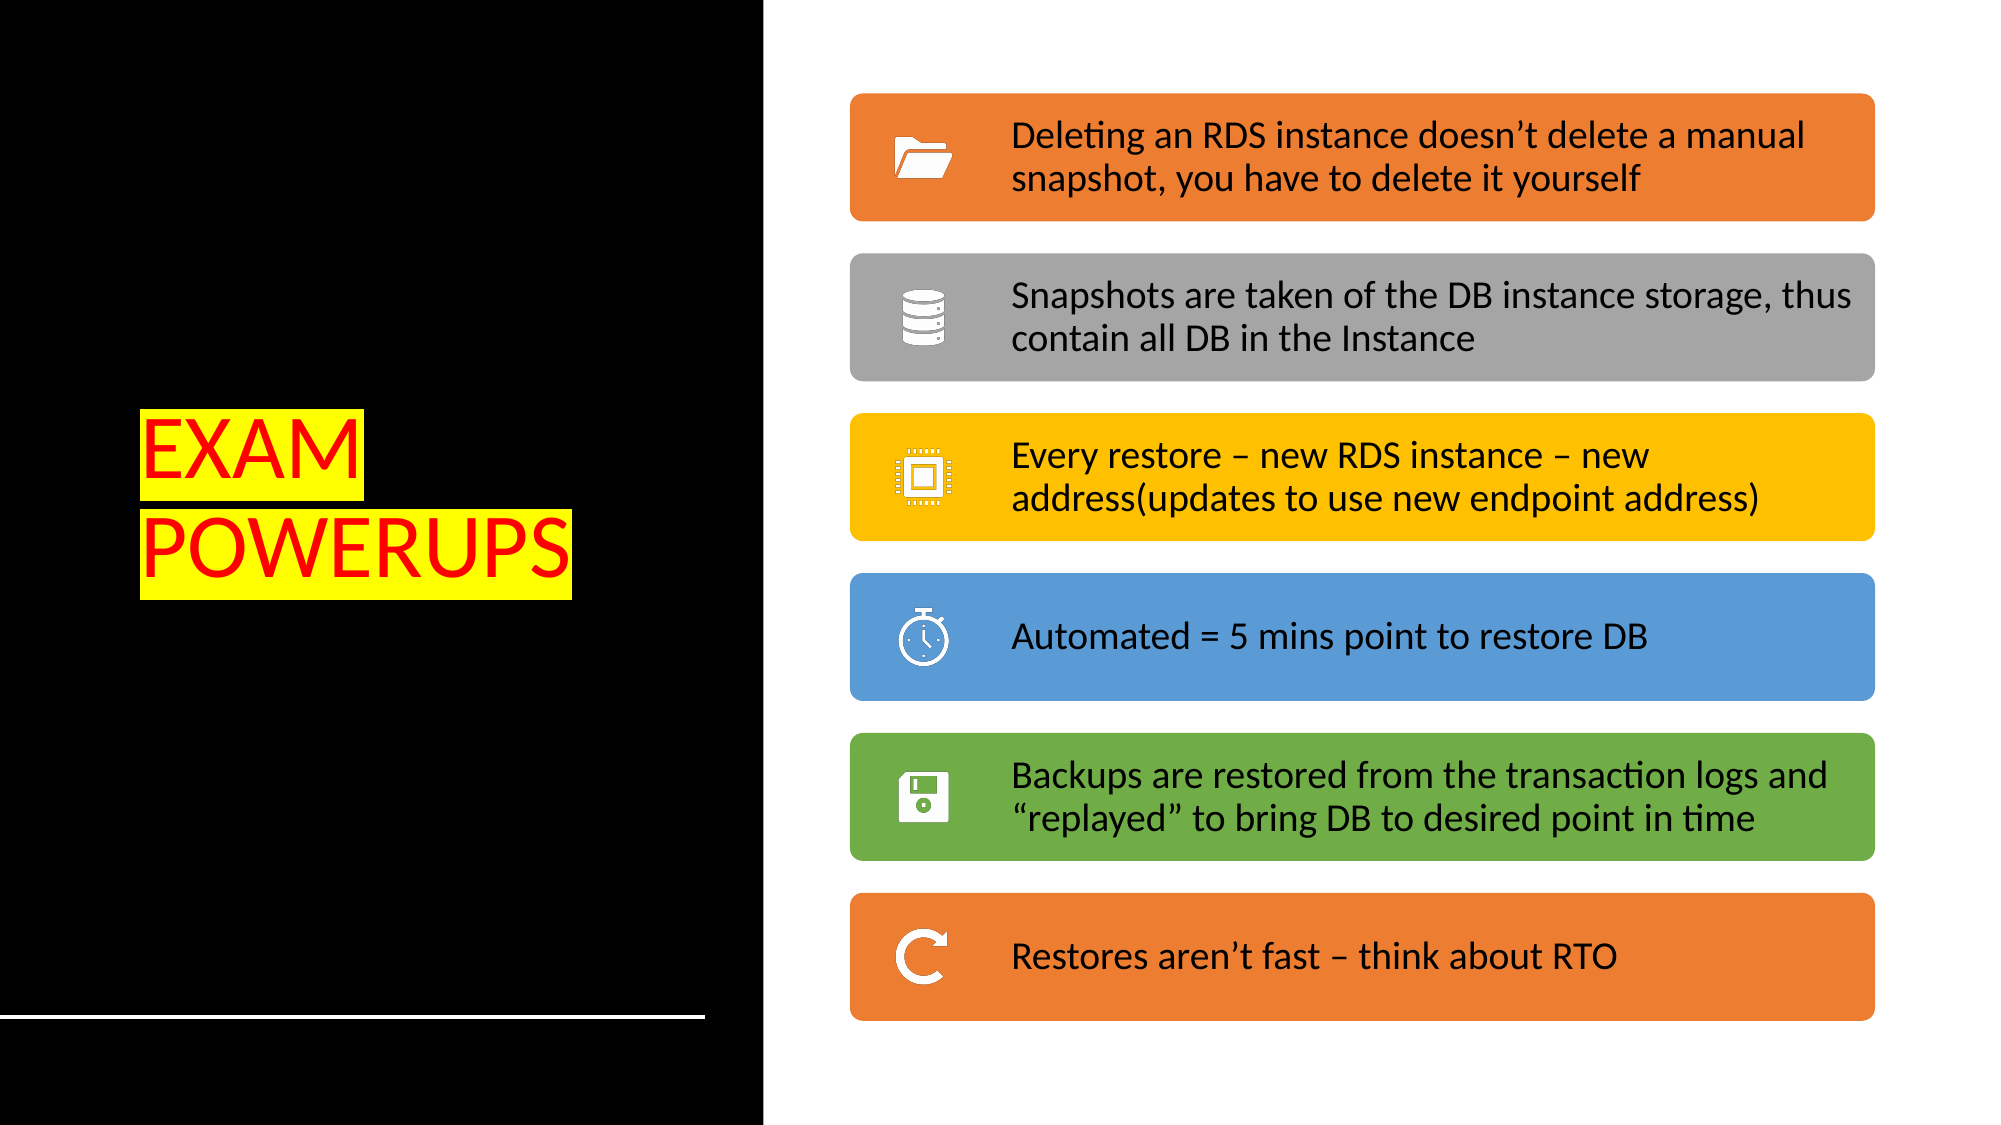

# EXAM POWERUPS
Deleting an RDS instance doesn’t delete a manual snapshot, you have to delete it yourself
Snapshots are taken of the DB instance storage, thus contain all DB in the Instance
Every restore – new RDS instance – new address(updates to use new endpoint address)
Automated = 5 mins point to restore DB
Backups are restored from the transaction logs and “replayed” to bring DB to desired point in time
Restores aren’t fast – think about RTO